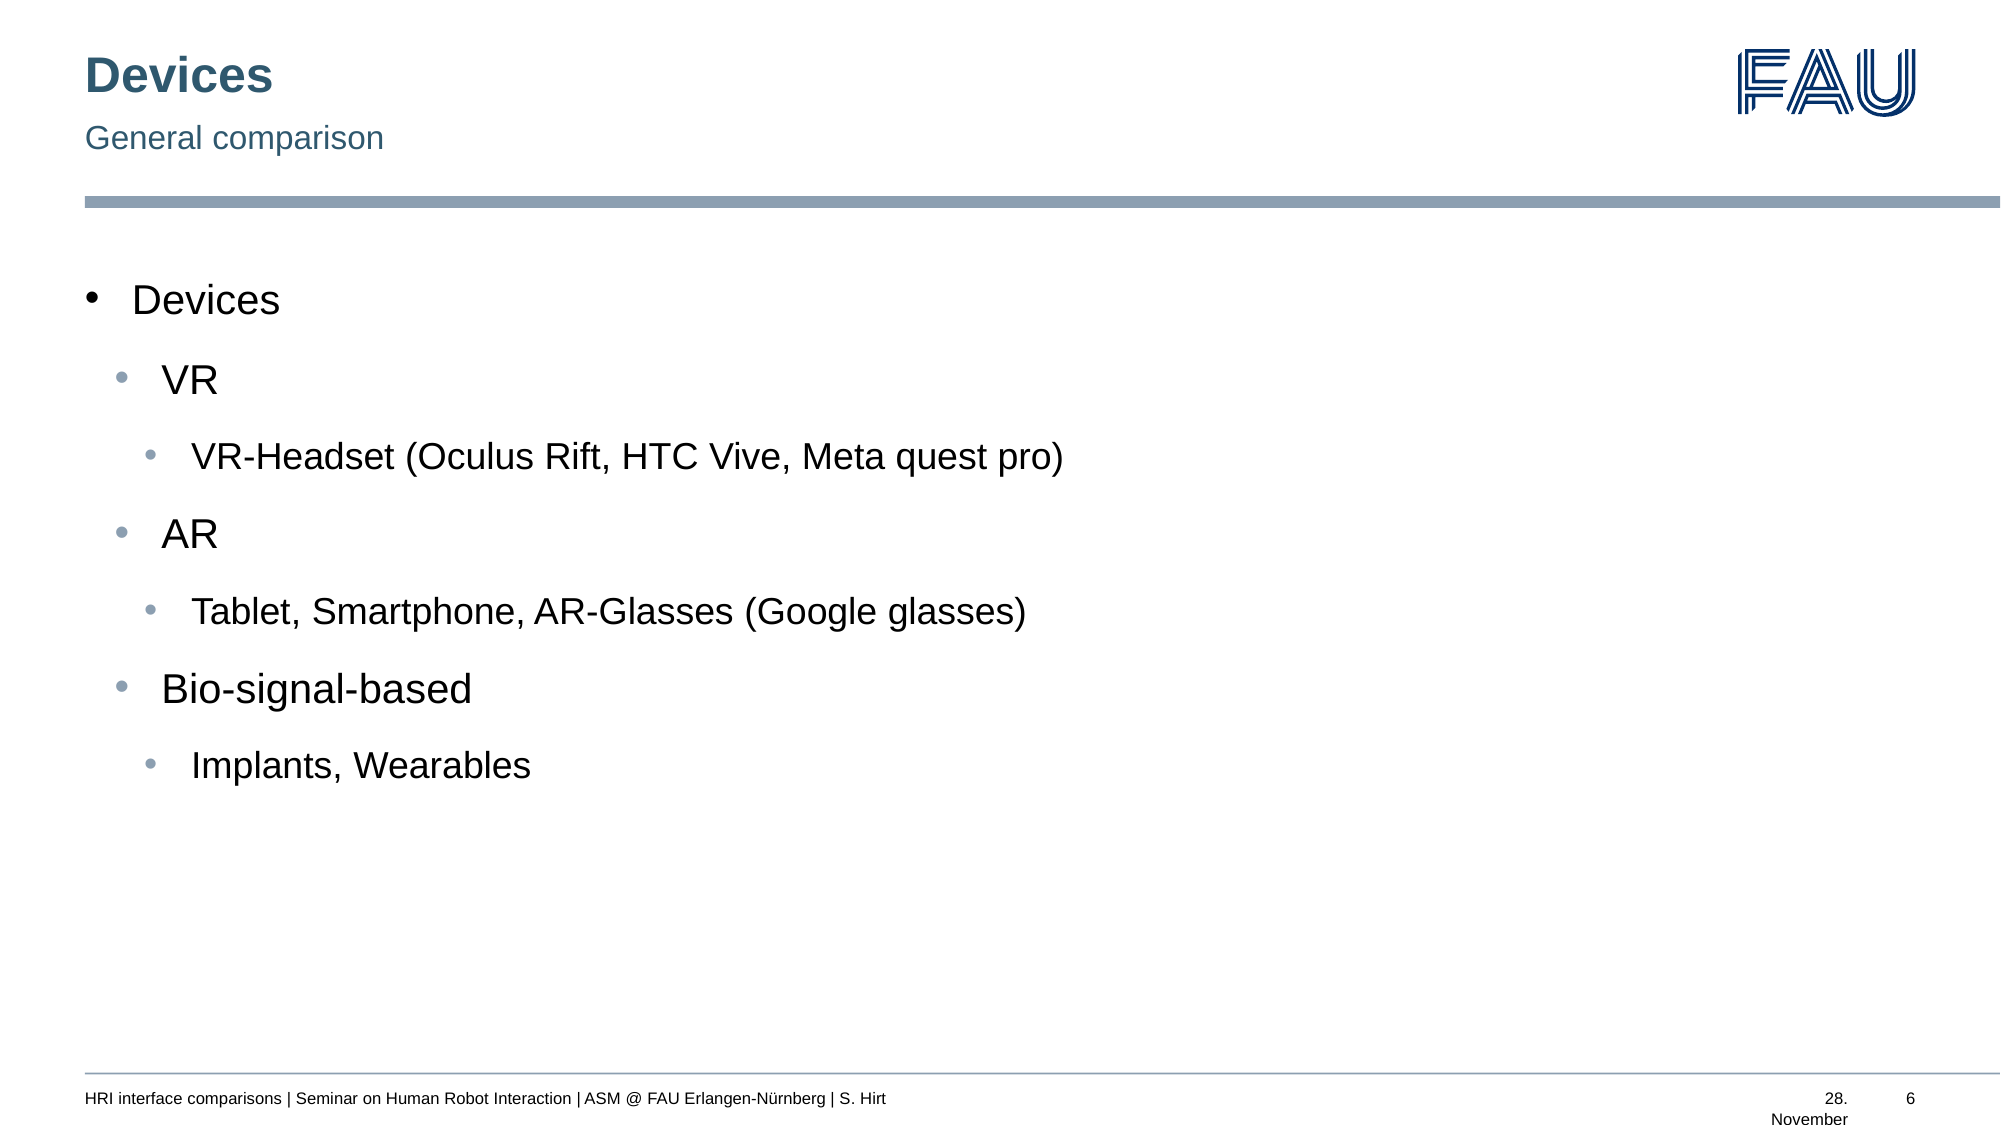

# Devices
General comparison
Devices
VR
VR-Headset (Oculus Rift, HTC Vive, Meta quest pro)
AR
Tablet, Smartphone, AR-Glasses (Google glasses)
Bio-signal-based
Implants, Wearables
HRI interface comparisons | Seminar on Human Robot Interaction | ASM @ FAU Erlangen-Nürnberg | S. Hirt
28. November 2022
6